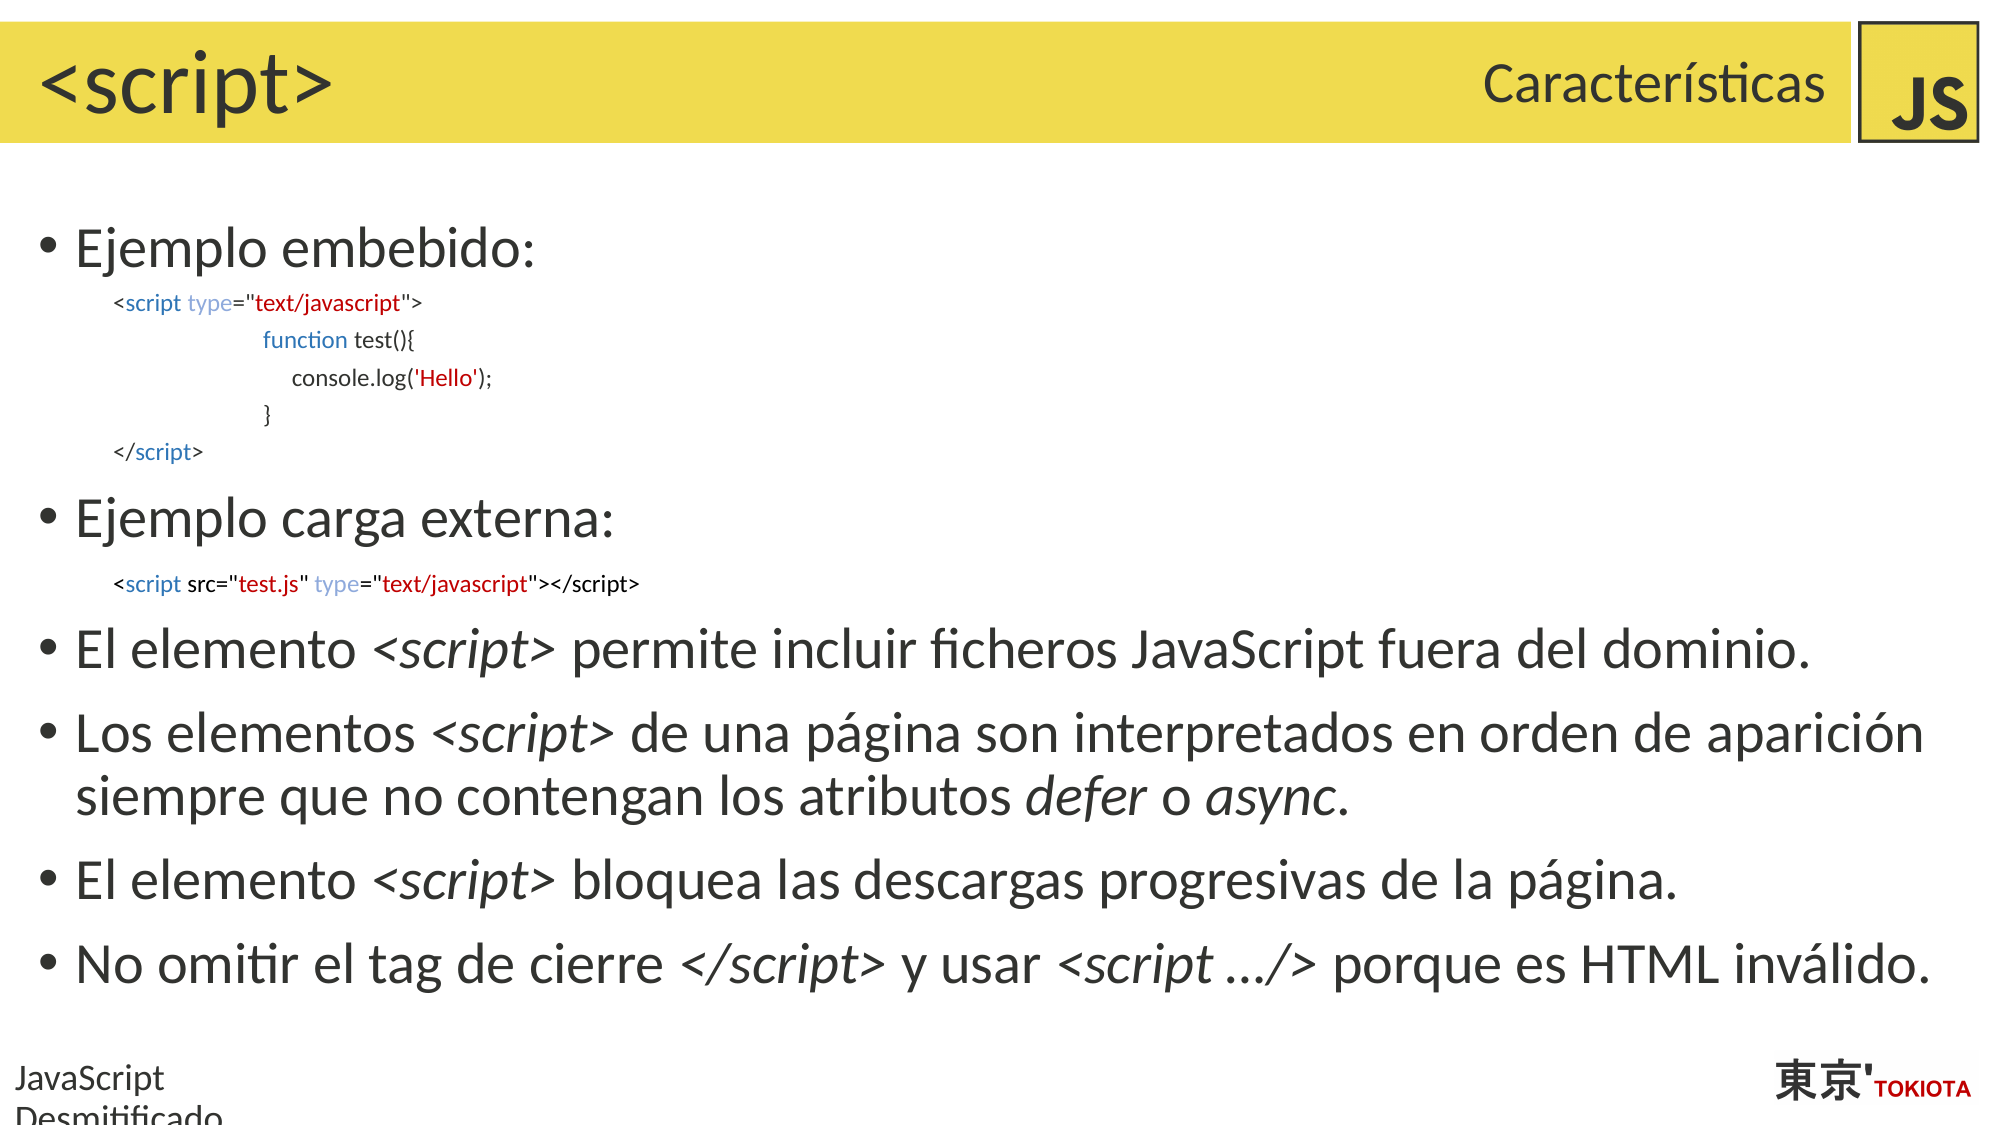

# <script>
 Características
Ejemplo embebido:
<script type="text/javascript">
	function test(){
	     console.log('Hello');
	}
</script>
Ejemplo carga externa:
<script src="test.js" type="text/javascript"></script>
El elemento <script> permite incluir ficheros JavaScript fuera del dominio.
Los elementos <script> de una página son interpretados en orden de aparición siempre que no contengan los atributos defer o async.
El elemento <script> bloquea las descargas progresivas de la página.
No omitir el tag de cierre </script> y usar <script …/> porque es HTML inválido.